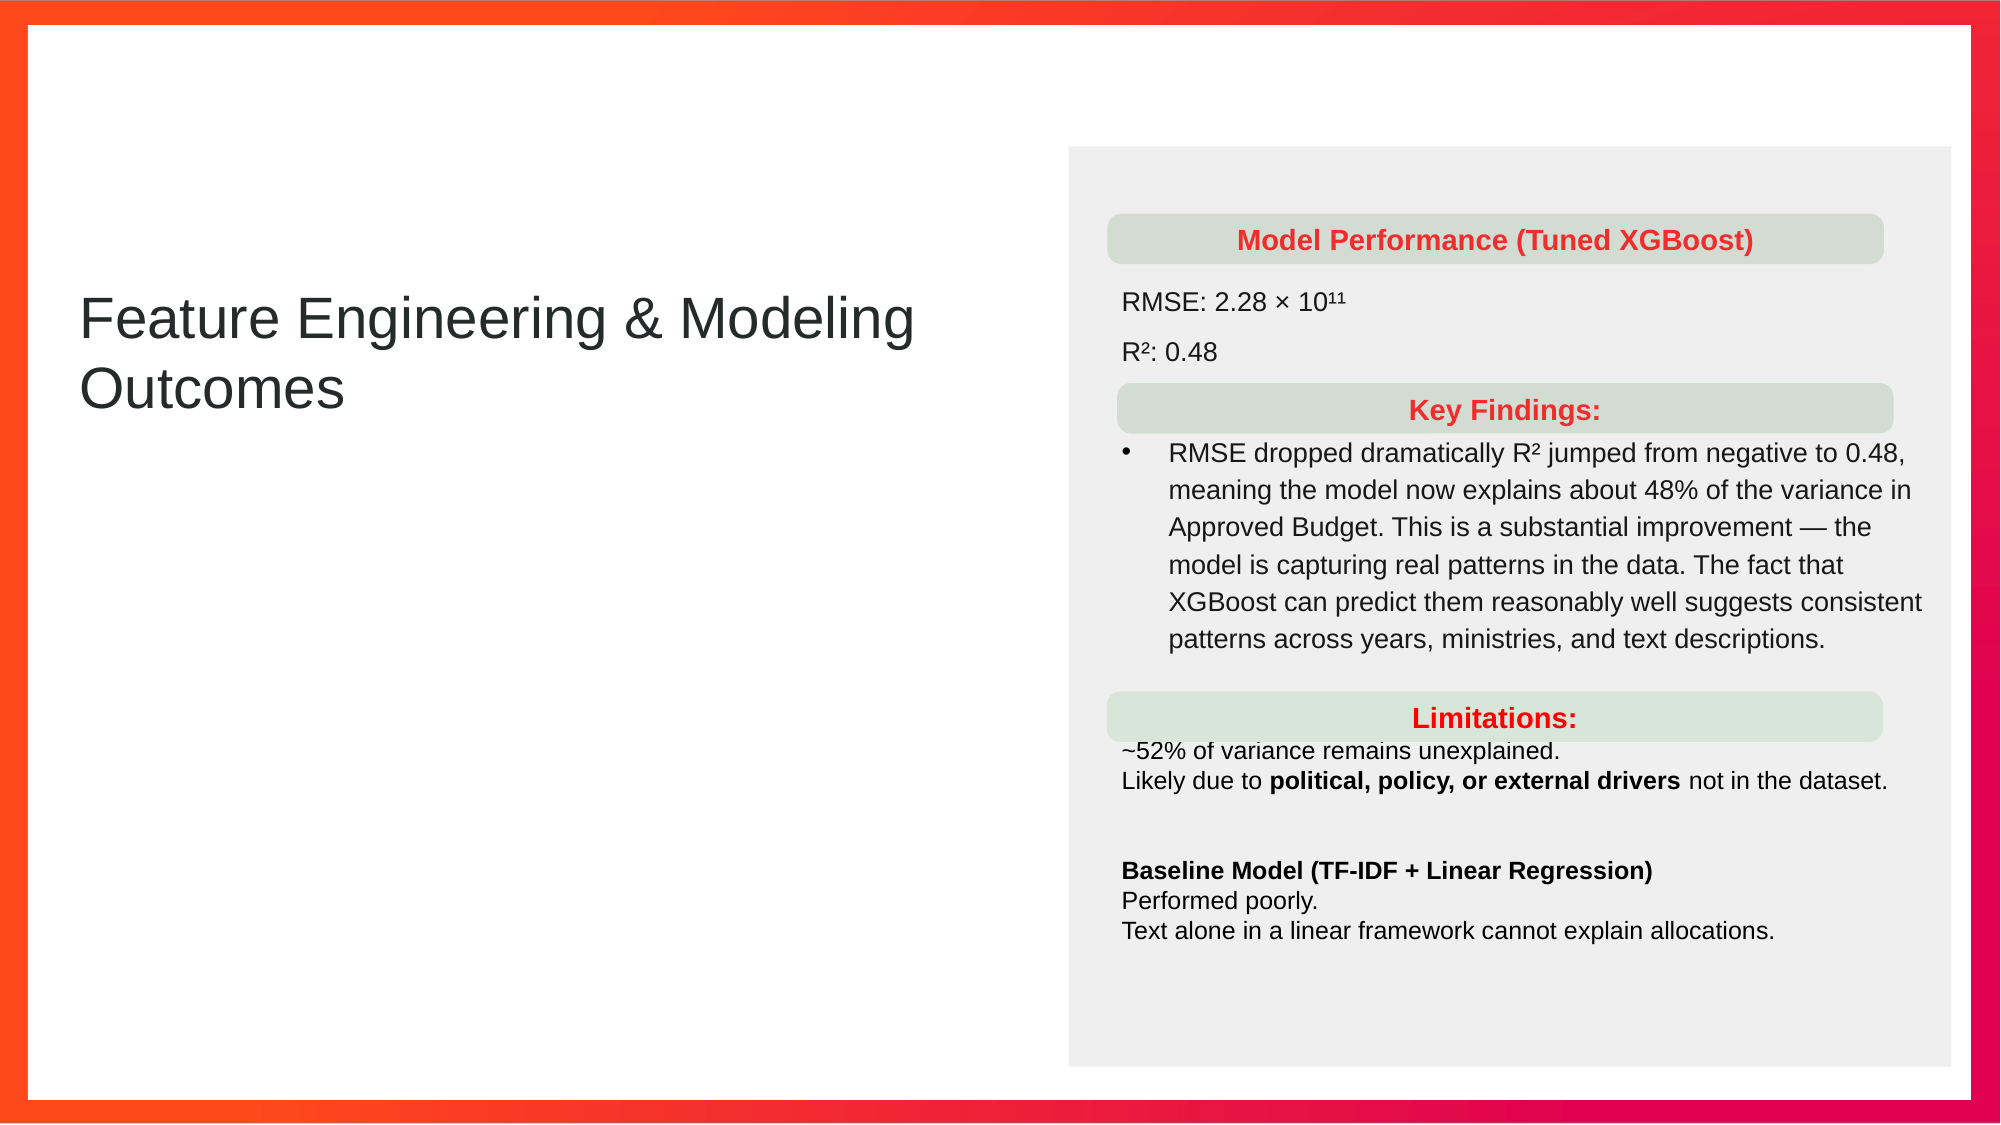

RMSE: 2.28 × 10¹¹
R²: 0.48

RMSE dropped dramatically R² jumped from negative to 0.48, meaning the model now explains about 48% of the variance in Approved Budget. This is a substantial improvement — the model is capturing real patterns in the data. The fact that XGBoost can predict them reasonably well suggests consistent patterns across years, ministries, and text descriptions.

~52% of variance remains unexplained.
Likely due to political, policy, or external drivers not in the dataset.

Baseline Model (TF-IDF + Linear Regression)
Performed poorly.
Text alone in a linear framework cannot explain allocations.

Limitations:
Model Performance (Tuned XGBoost)
Feature Engineering & Modeling Outcomes

Key Findings: